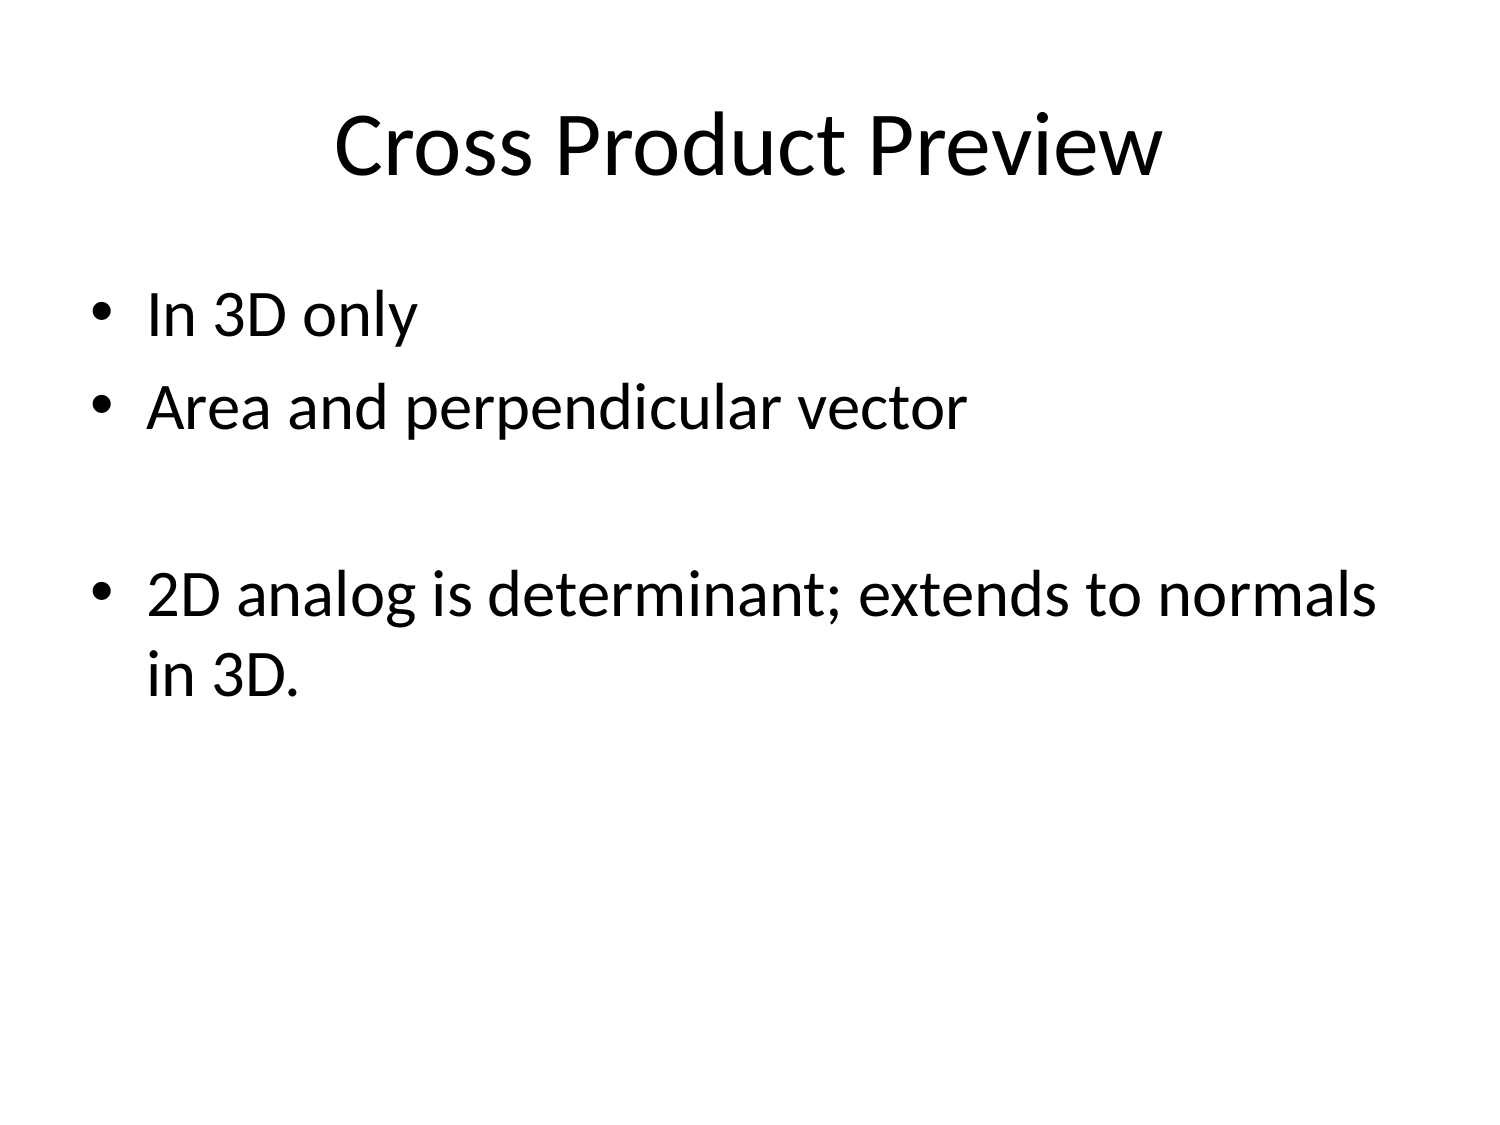

# Cross Product Preview
In 3D only
Area and perpendicular vector

2D analog is determinant; extends to normals in 3D.